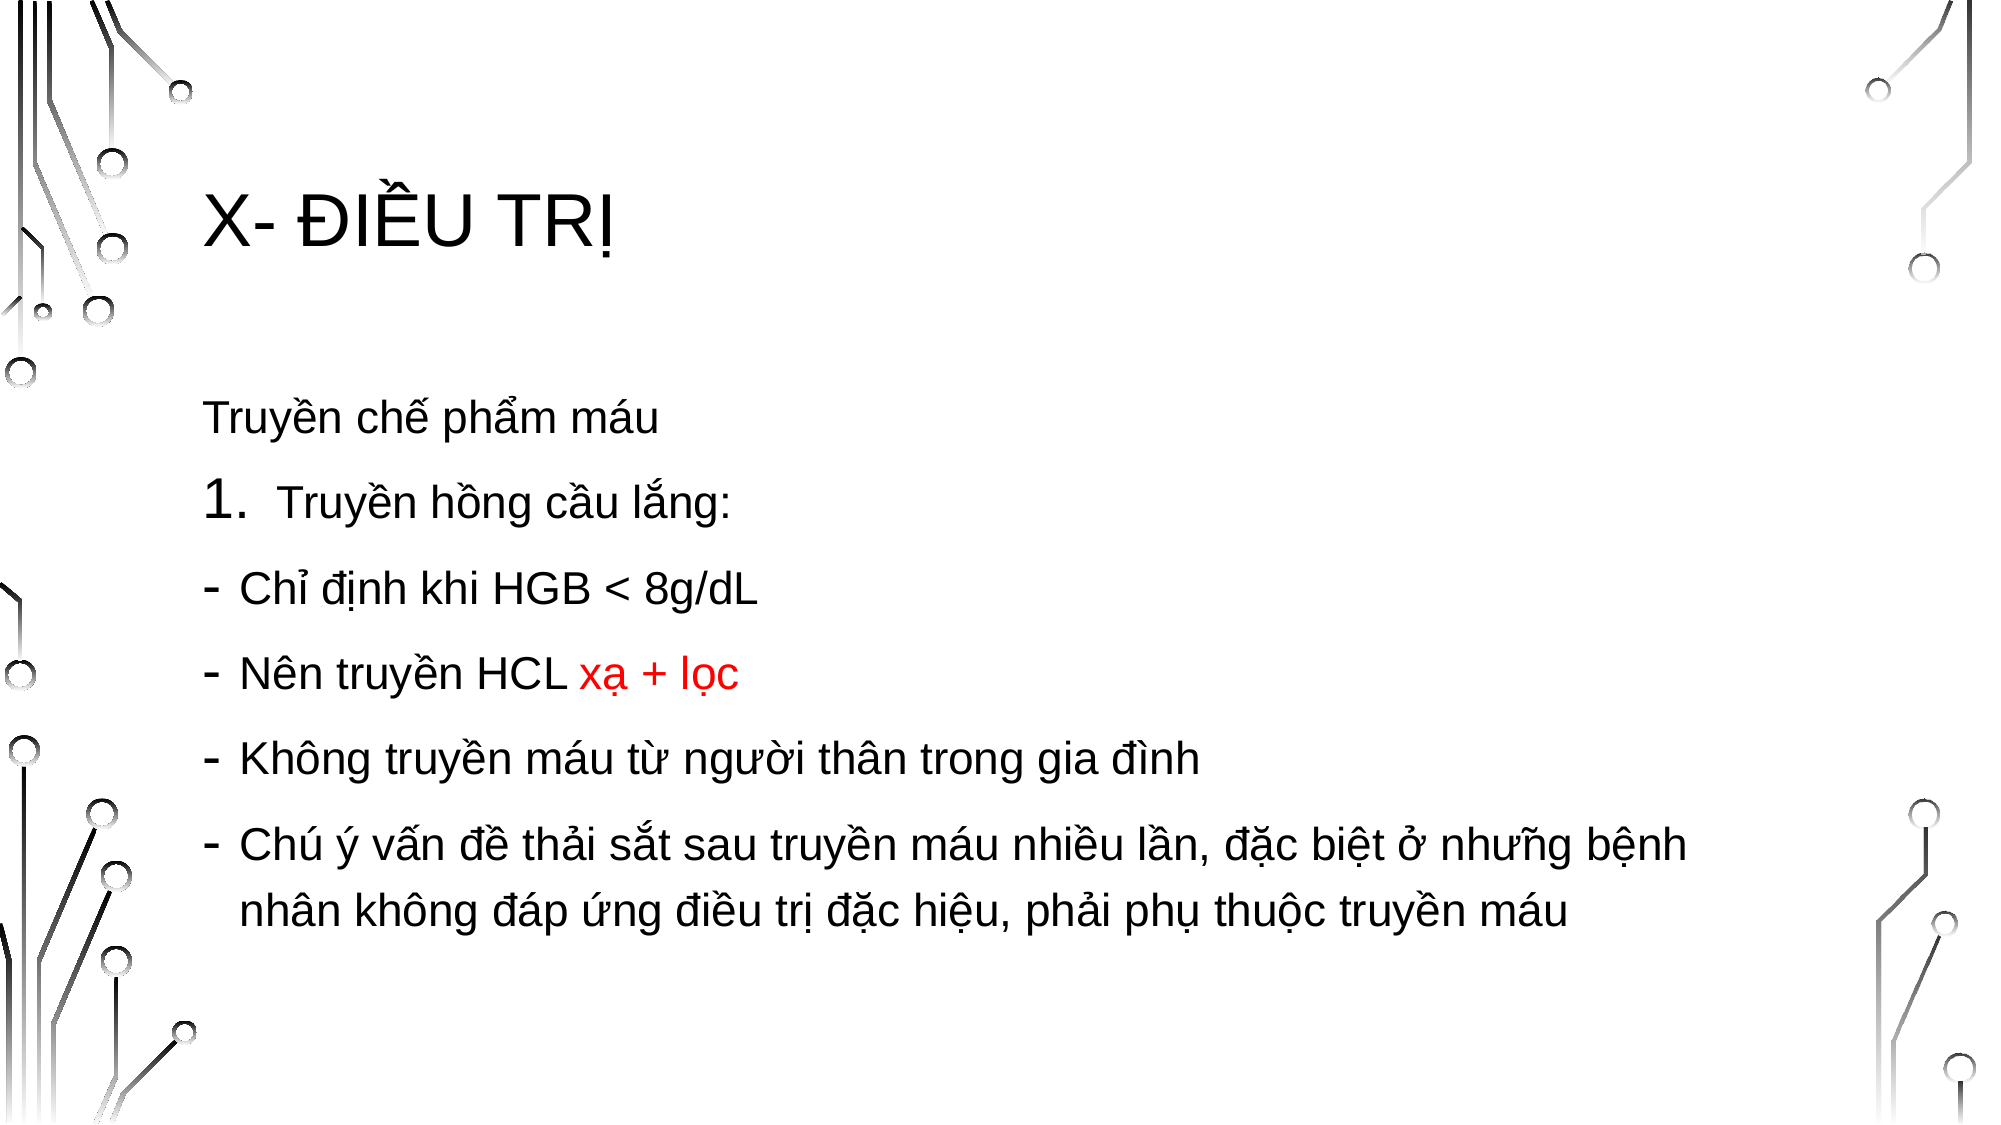

# X- ĐIỀU TRỊ
Truyền chế phẩm máu
Truyền hồng cầu lắng:
Chỉ định khi HGB < 8g/dL
Nên truyền HCL xạ + lọc
Không truyền máu từ người thân trong gia đình
Chú ý vấn đề thải sắt sau truyền máu nhiều lần, đặc biệt ở những bệnh nhân không đáp ứng điều trị đặc hiệu, phải phụ thuộc truyền máu